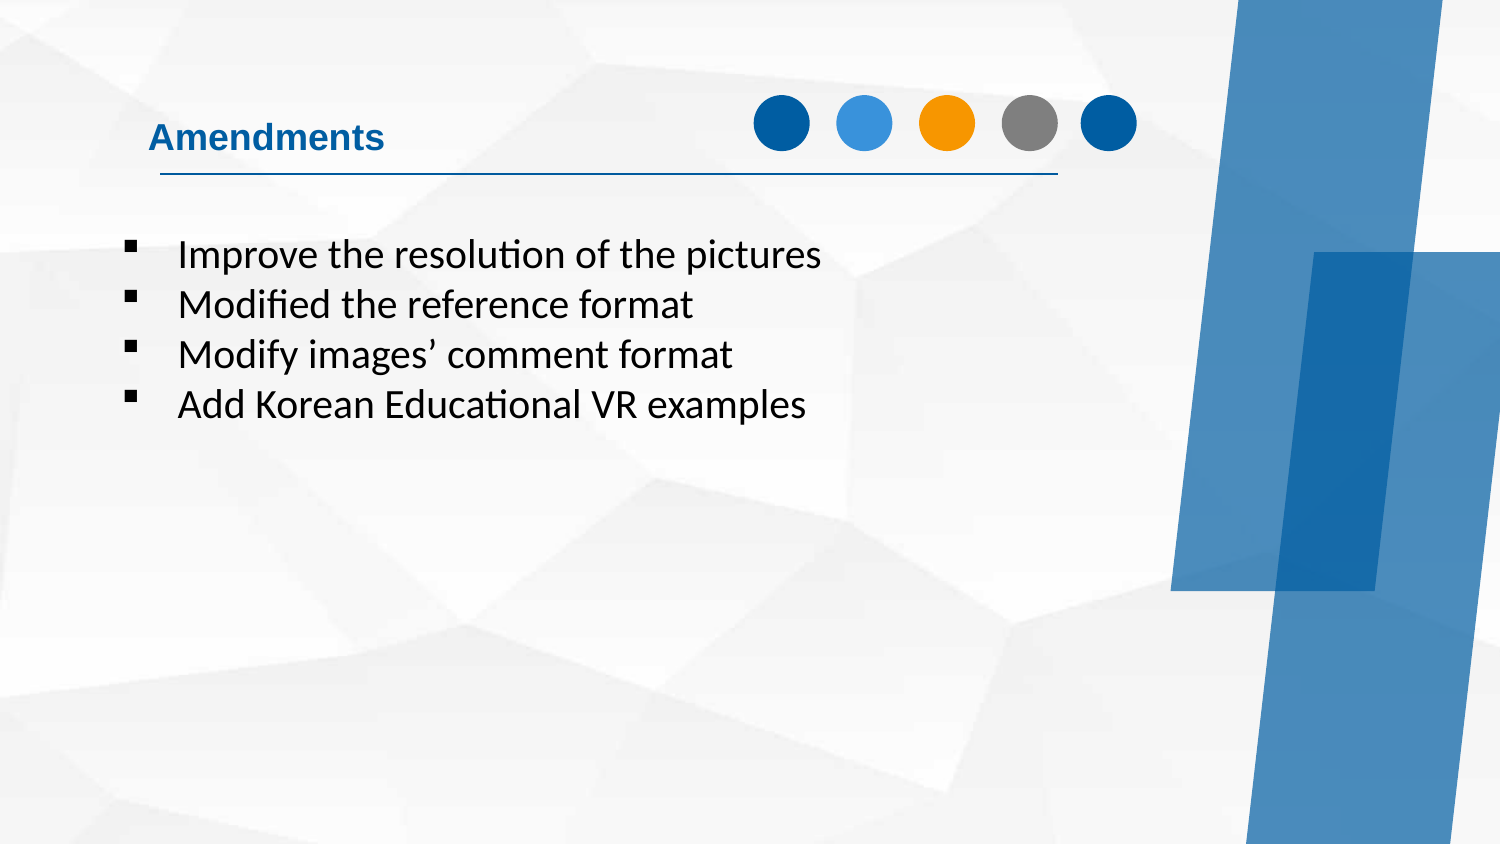

Amendments

Improve the resolution of the pictures
Modified the reference format
Modify images’ comment format
Add Korean Educational VR examples